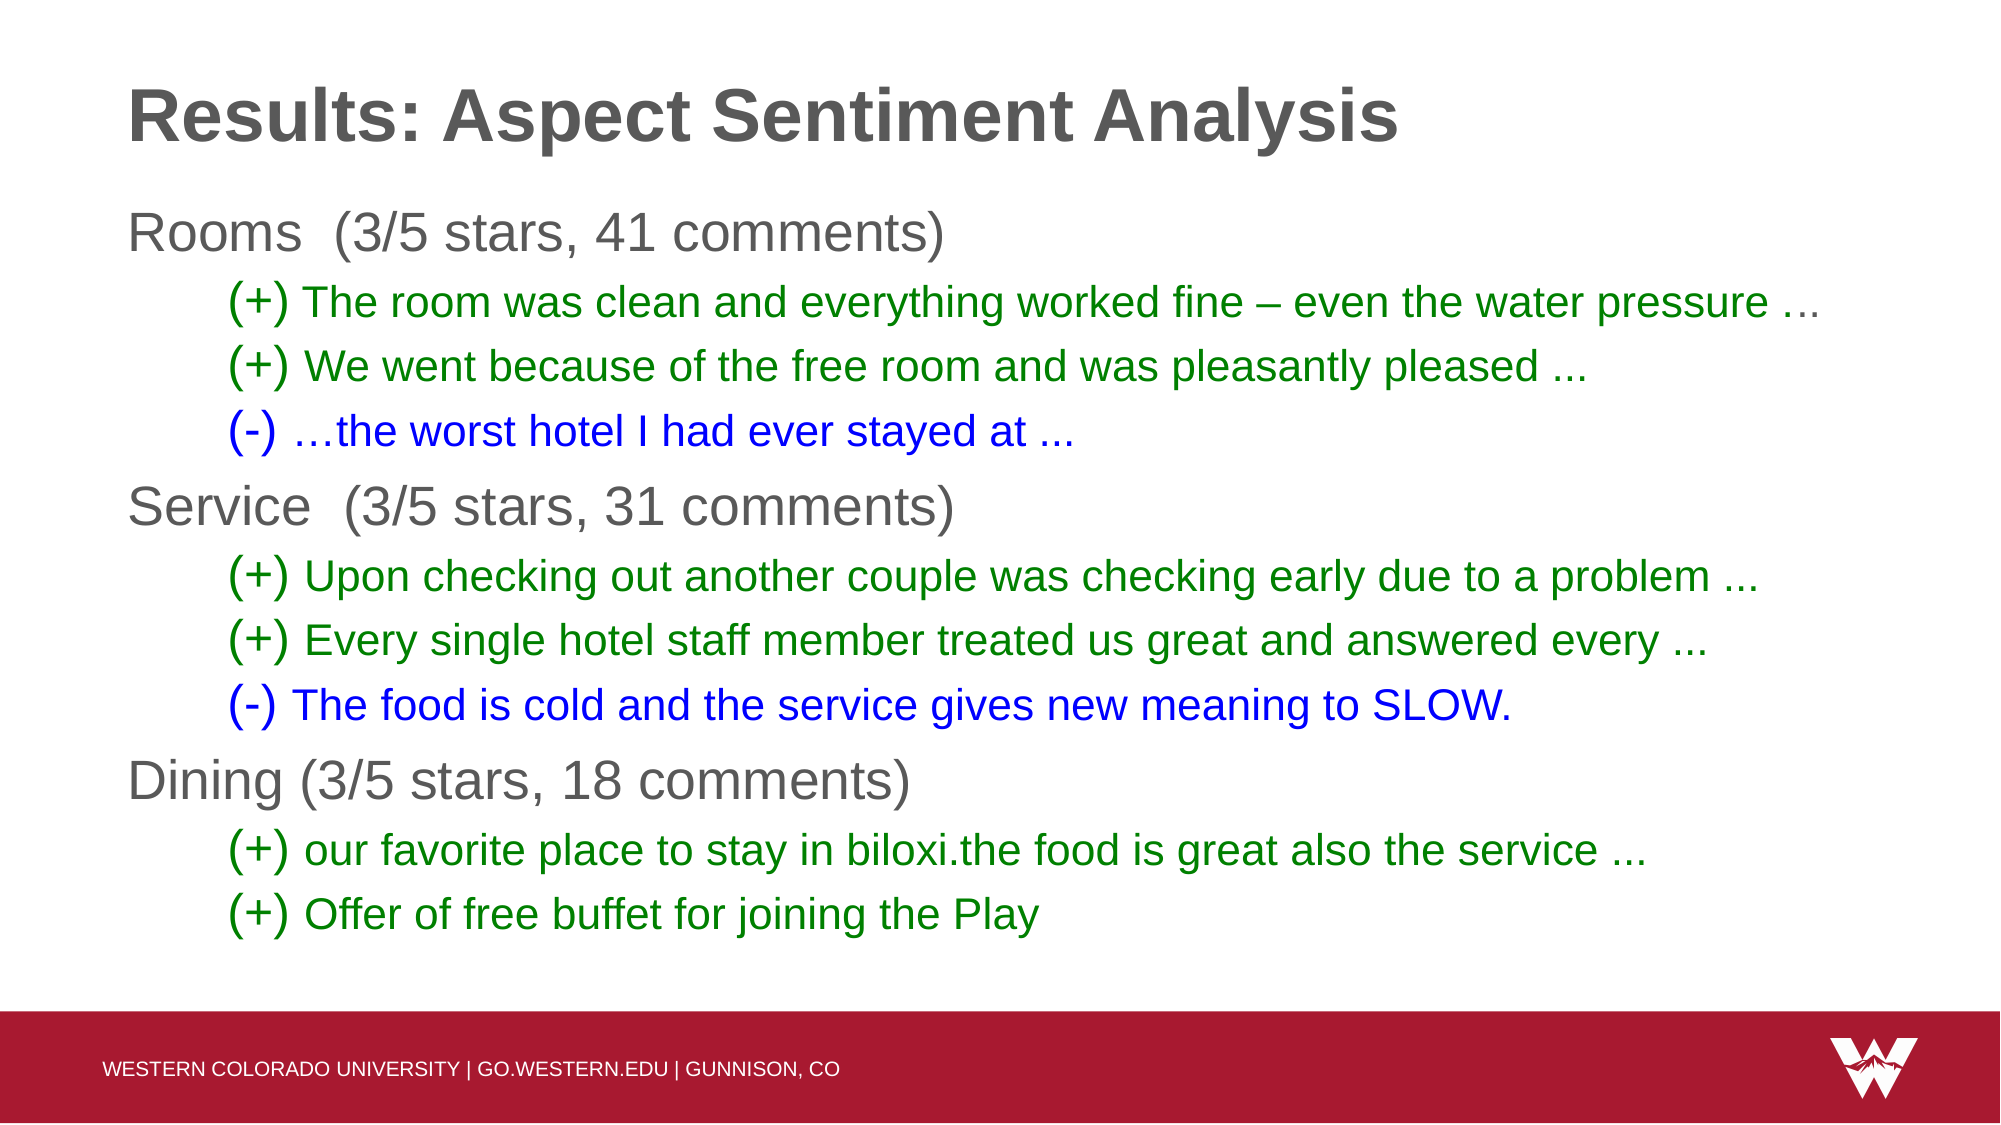

# Results: Aspect Sentiment Analysis
Rooms  (3/5 stars, 41 comments)
(+) The room was clean and everything worked fine – even the water pressure ...
(+) We went because of the free room and was pleasantly pleased ...
(-) …the worst hotel I had ever stayed at ...
Service  (3/5 stars, 31 comments)
(+) Upon checking out another couple was checking early due to a problem ...
(+) Every single hotel staff member treated us great and answered every ...
(-) The food is cold and the service gives new meaning to SLOW.
Dining (3/5 stars, 18 comments)
(+) our favorite place to stay in biloxi.the food is great also the service ...
(+) Offer of free buffet for joining the Play